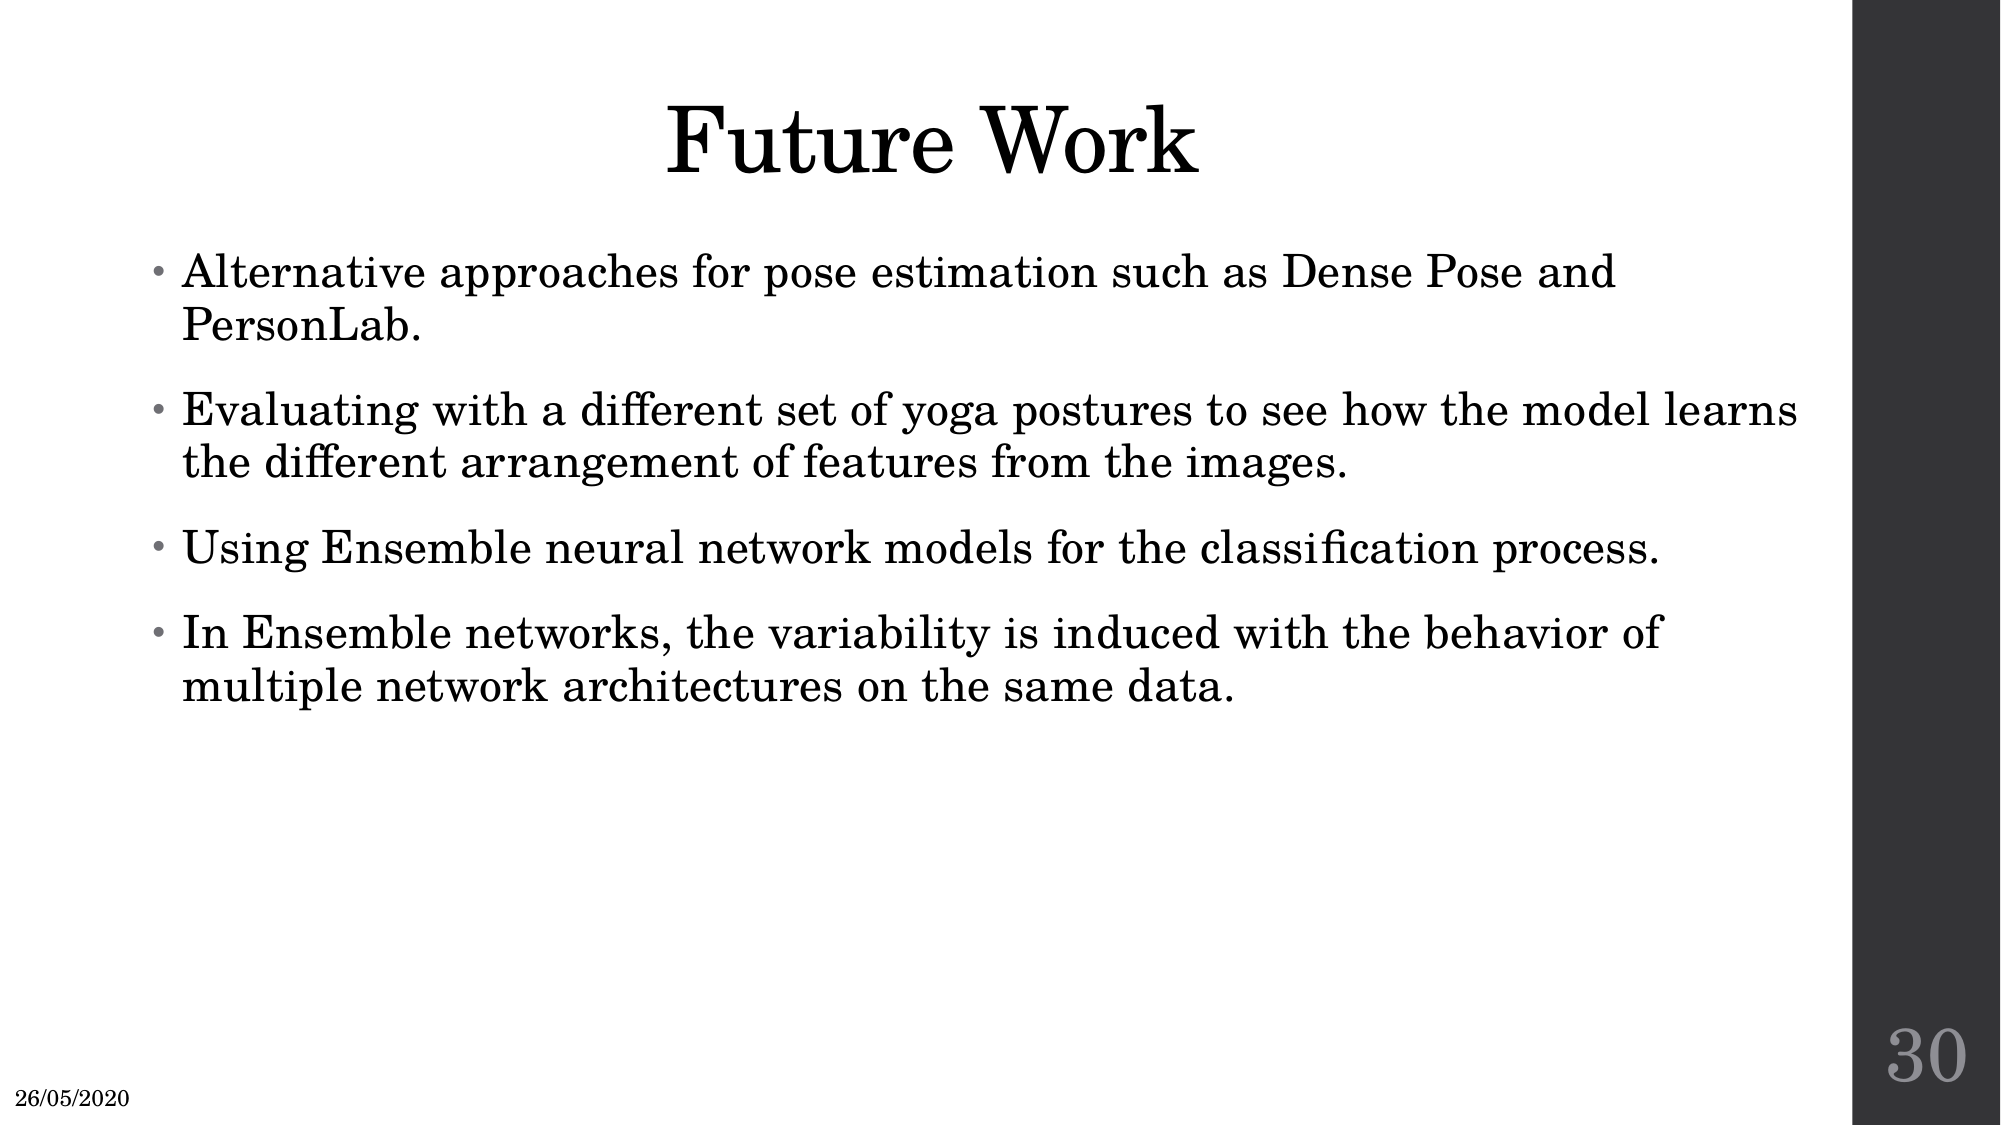

# Future Work
Alternative approaches for pose estimation such as Dense Pose and PersonLab.
Evaluating with a diﬀerent set of yoga postures to see how the model learns the diﬀerent arrangement of features from the images.
Using Ensemble neural network models for the classiﬁcation process.
In Ensemble networks, the variability is induced with the behavior of multiple network architectures on the same data.
30
26/05/2020